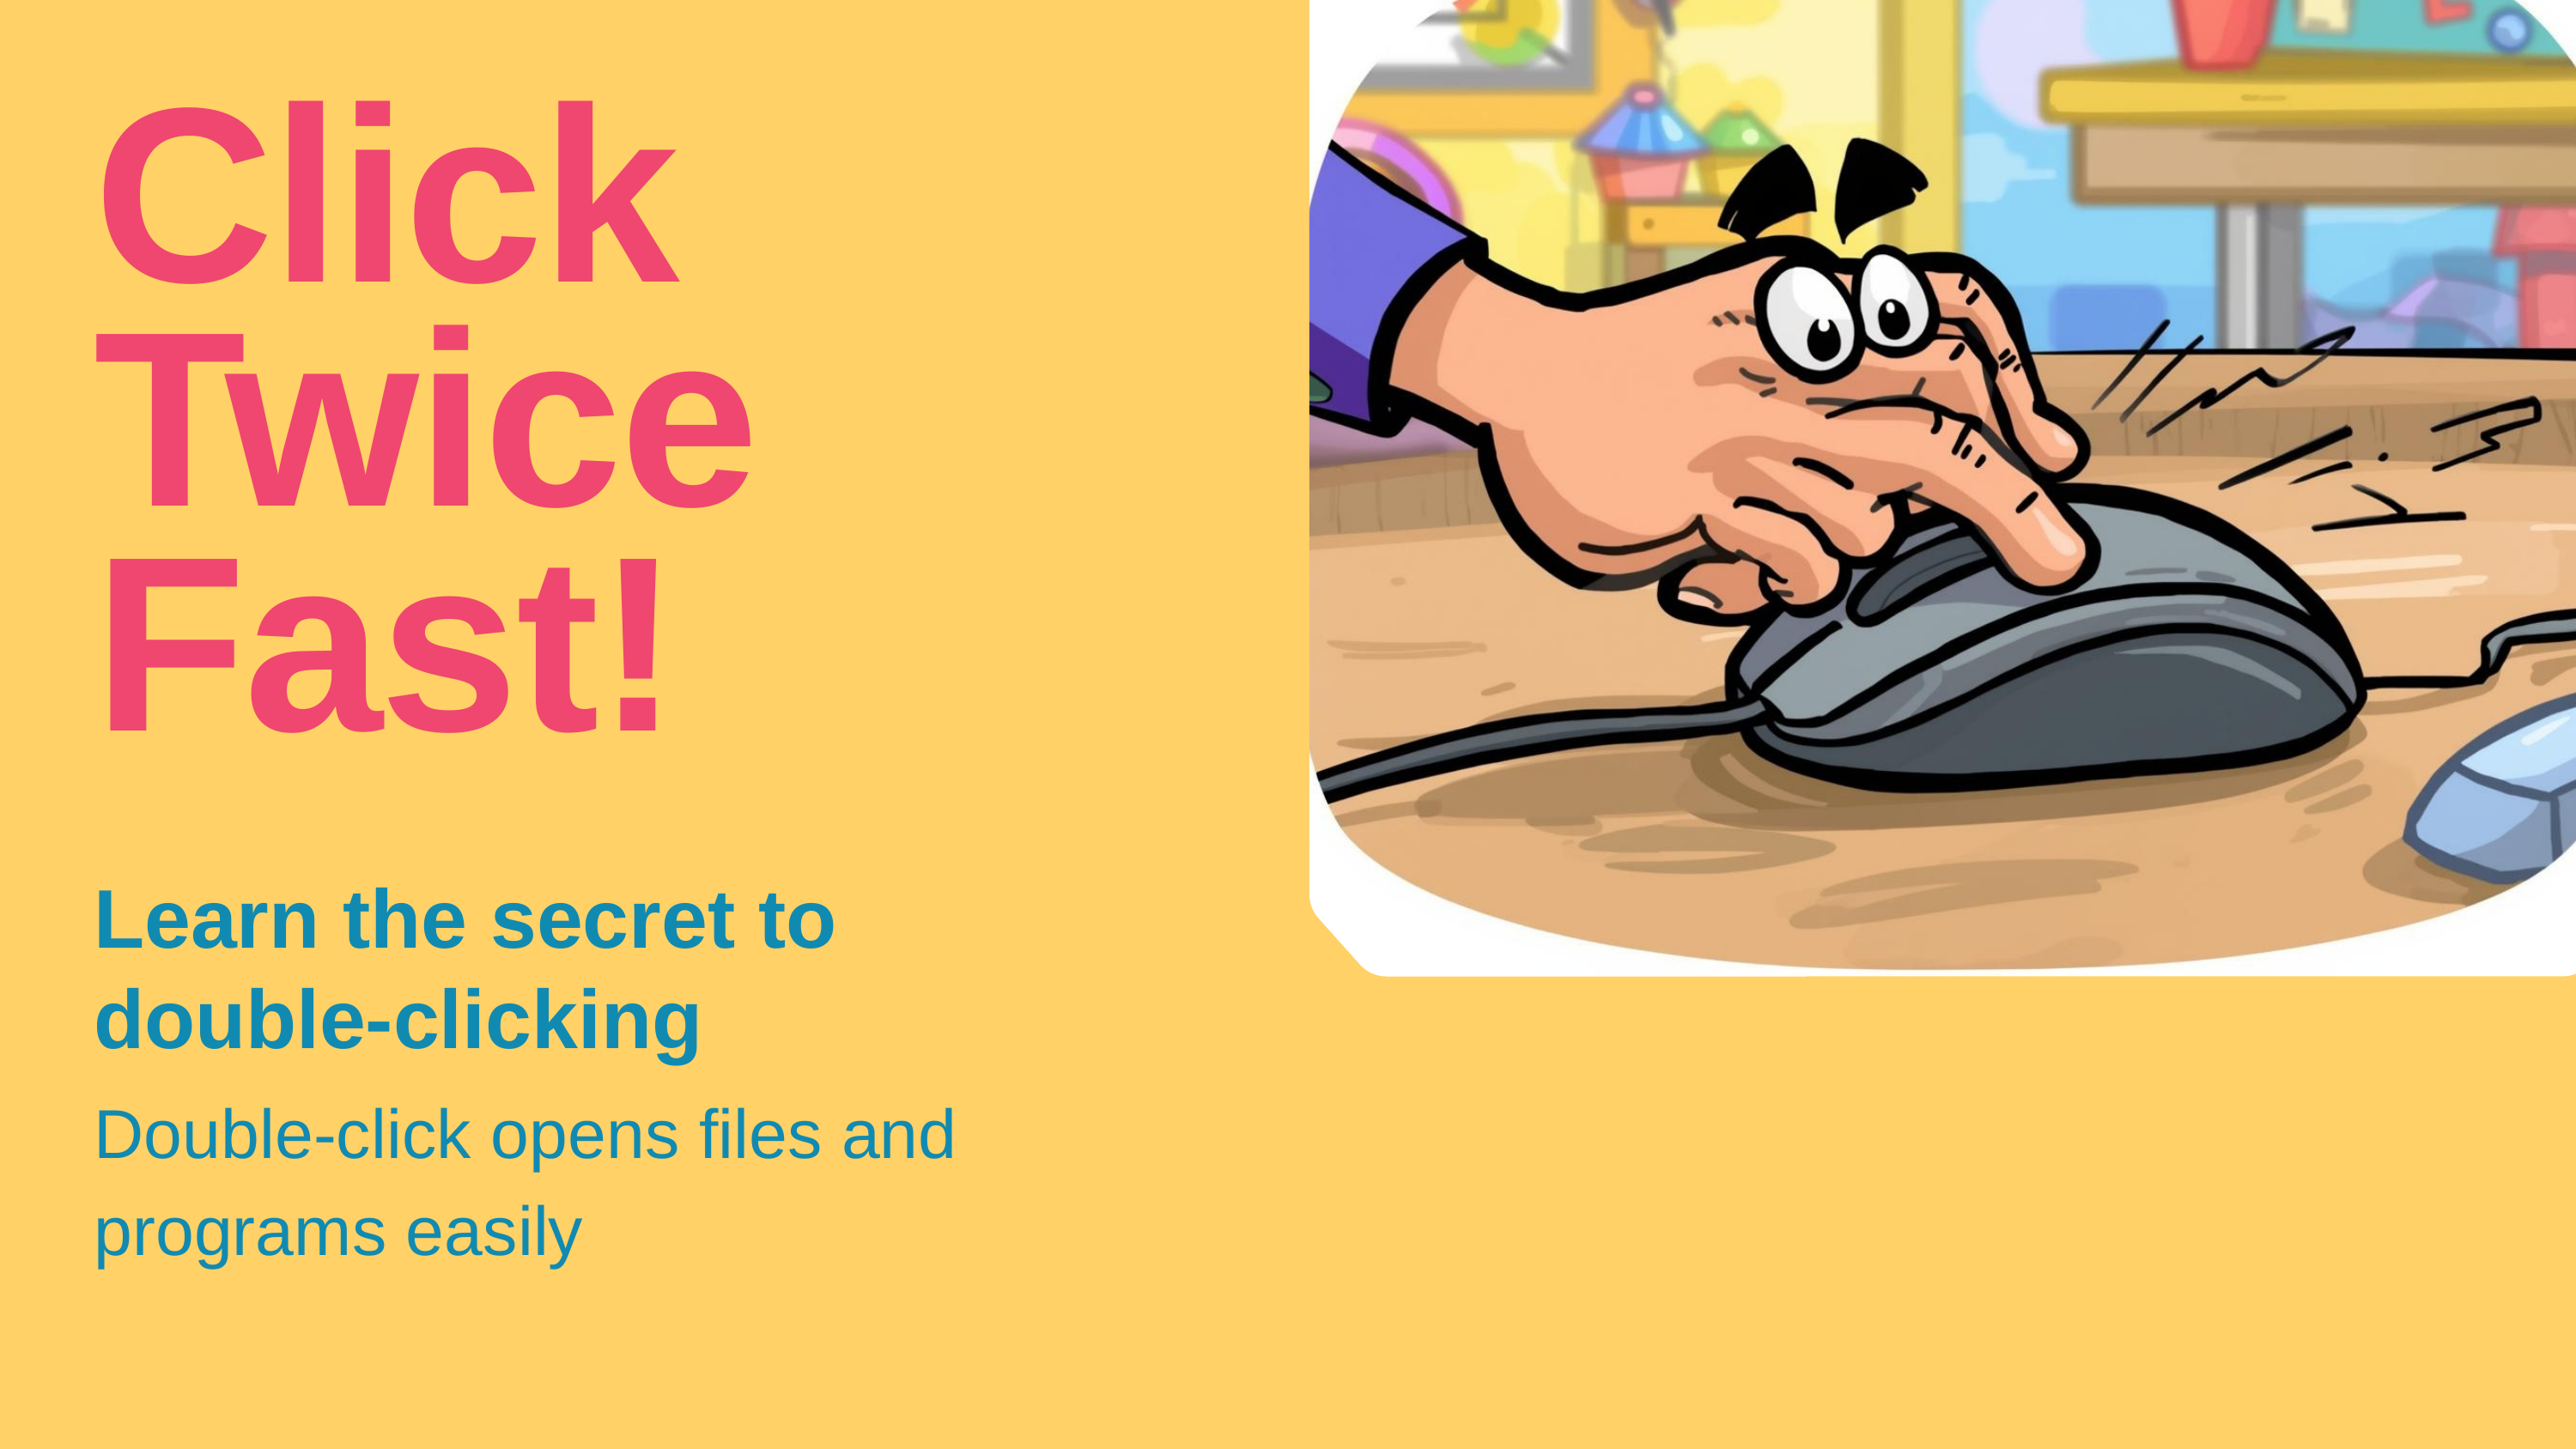

Click Twice Fast!
Learn the secret to double-clicking
Double-click opens files and programs easily